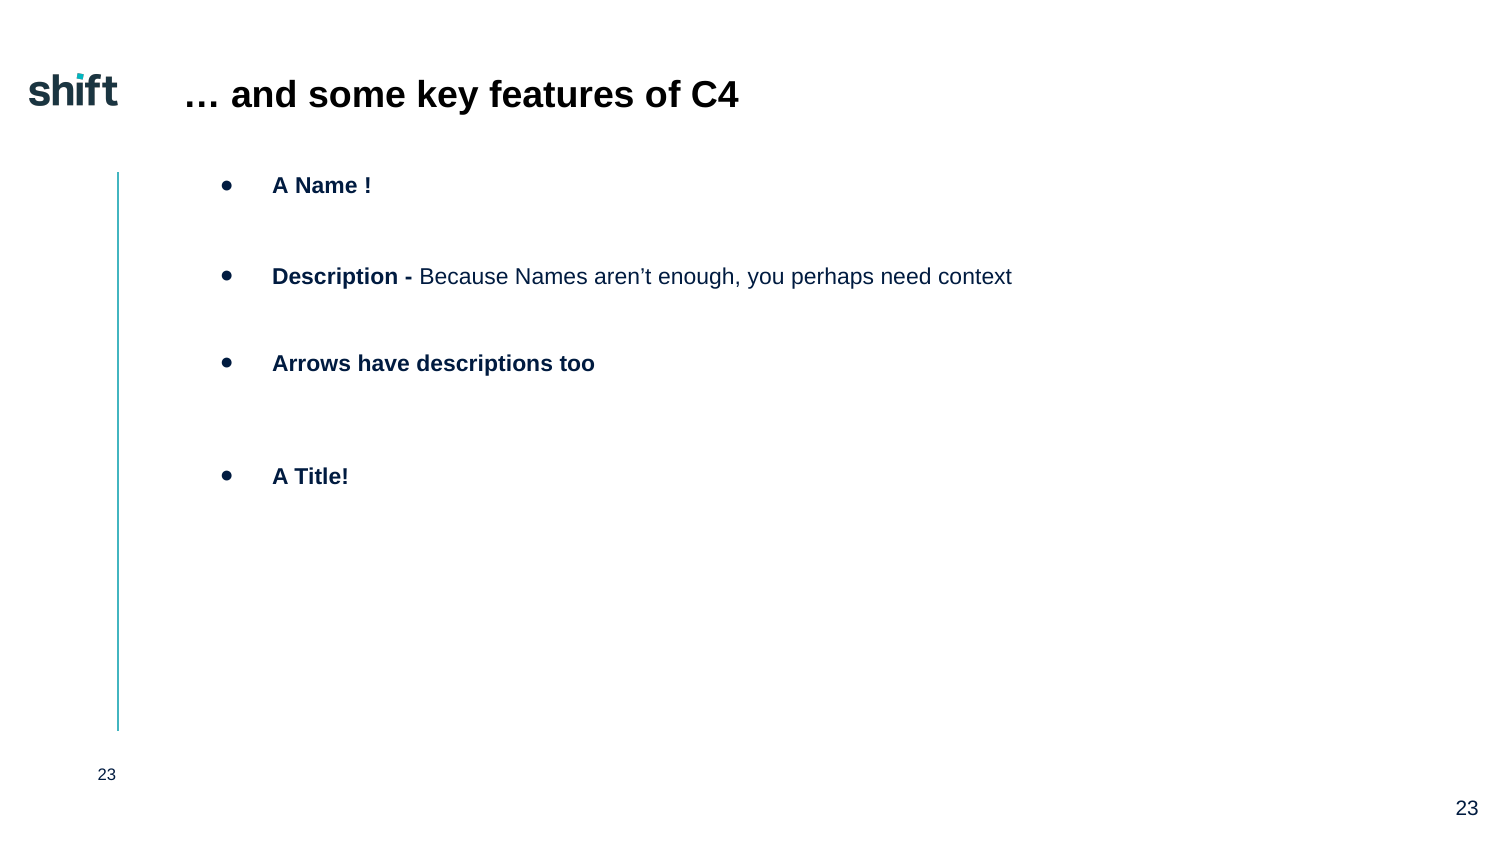

# … and some key features of C4
A Name !

Description - Because Names aren’t enough, you perhaps need context

Arrows have descriptions too

A Title!